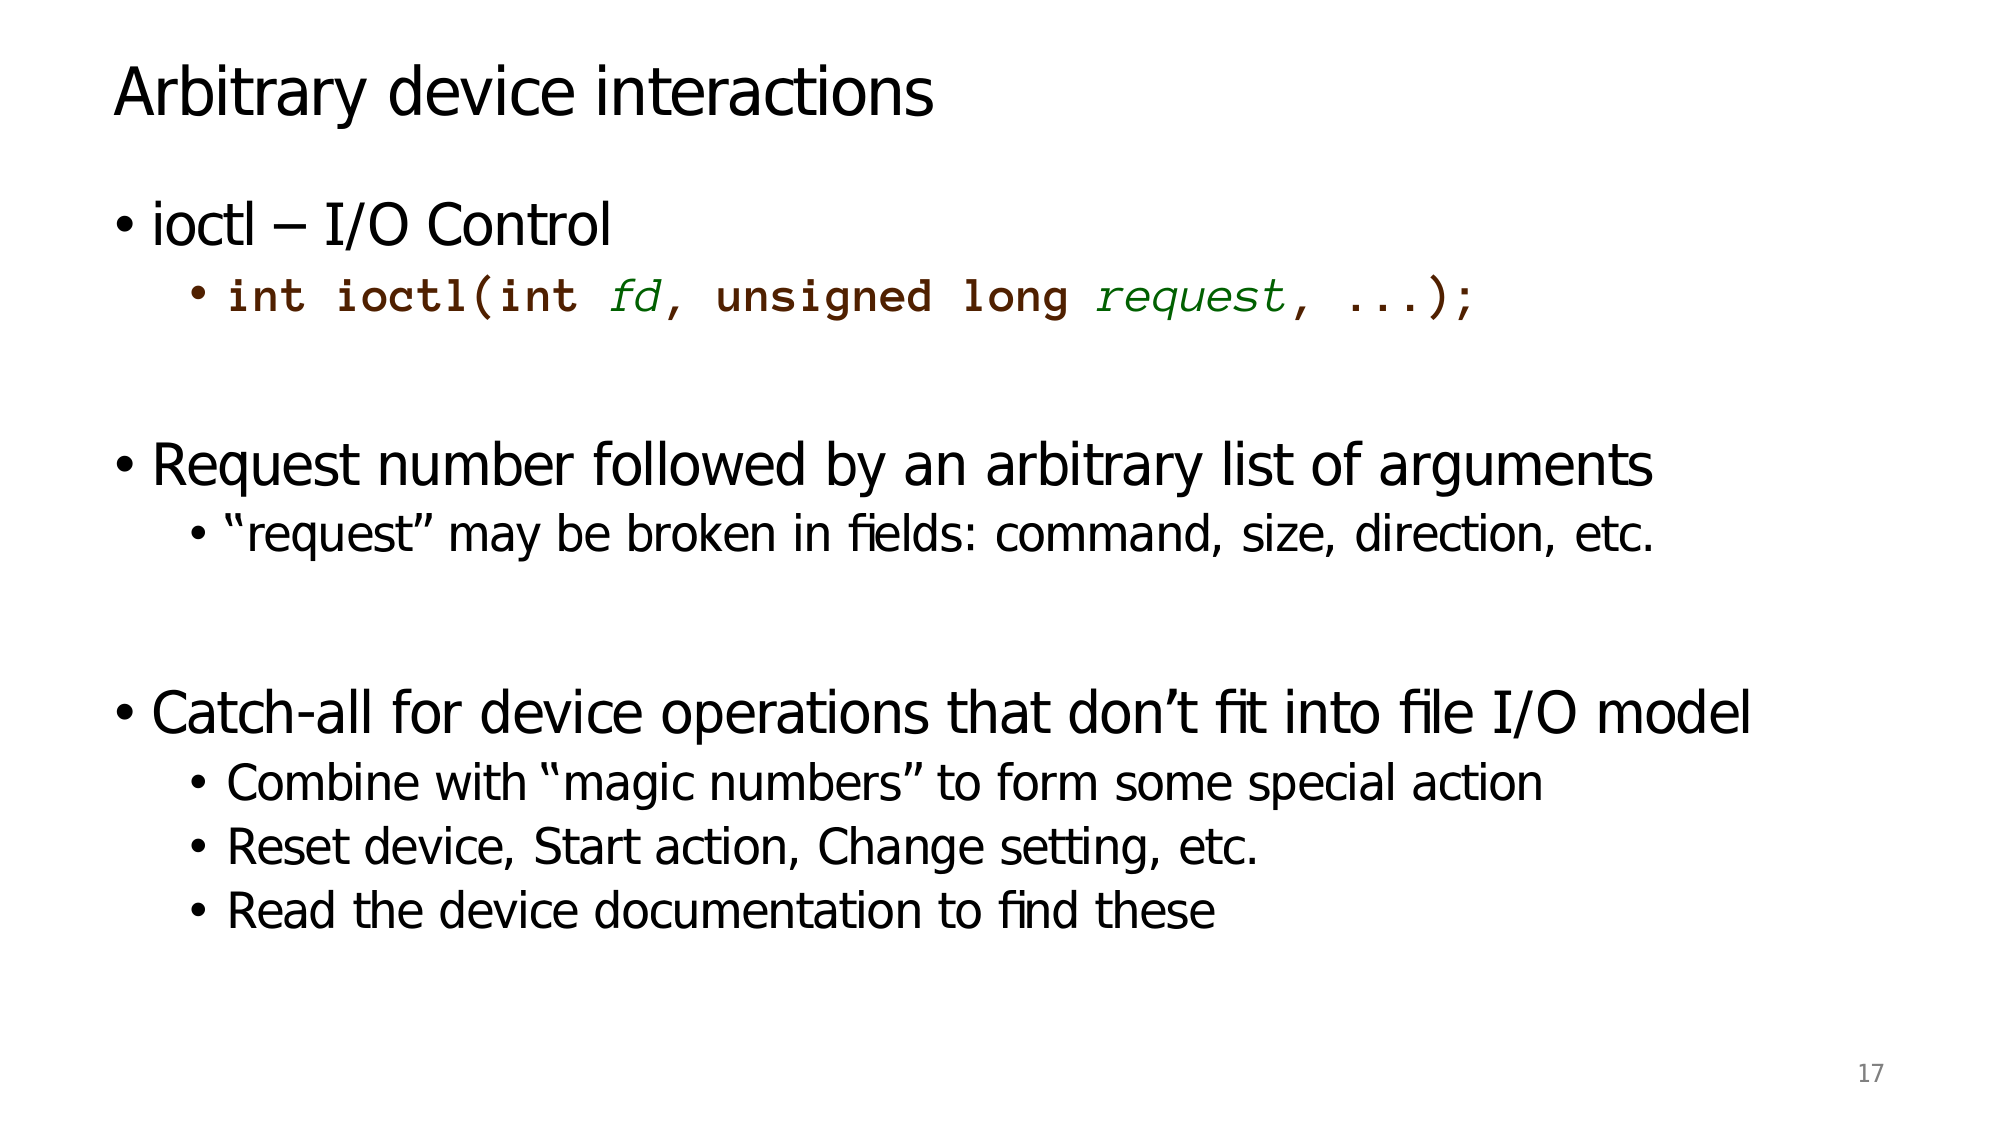

# Arbitrary device interactions
ioctl – I/O Control
int ioctl(int fd, unsigned long request, ...);

Request number followed by an arbitrary list of arguments
“request” may be broken in fields: command, size, direction, etc.

Catch-all for device operations that don’t fit into file I/O model
Combine with “magic numbers” to form some special action
Reset device, Start action, Change setting, etc.
Read the device documentation to find these
17